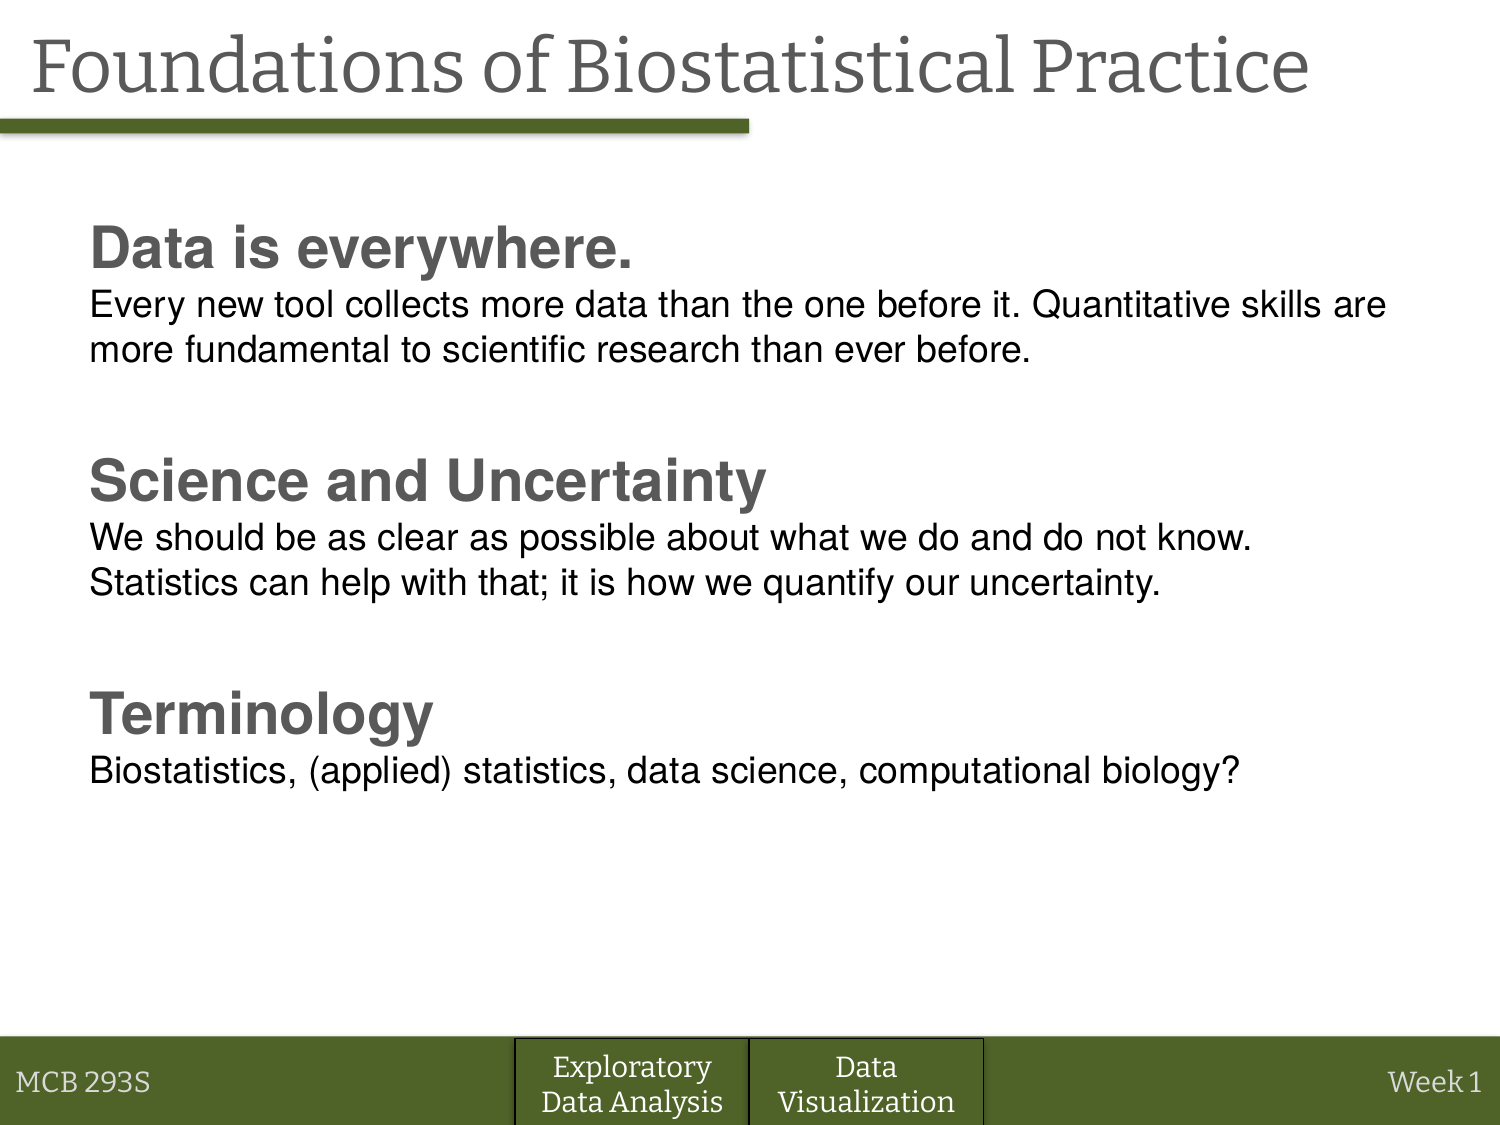

# Foundations of Biostatistical Practice

Data is everywhere.
Every new tool collects more data than the one before it. Quantitative skills are more fundamental to scientific research than ever before.
Science and Uncertainty
We should be as clear as possible about what we do and do not know. Statistics can help with that; it is how we quantify our uncertainty.
Terminology
Biostatistics, (applied) statistics, data science, computational biology?

Exploratory
Data Analysis
Data Visualization
MCB 293S
Week 1